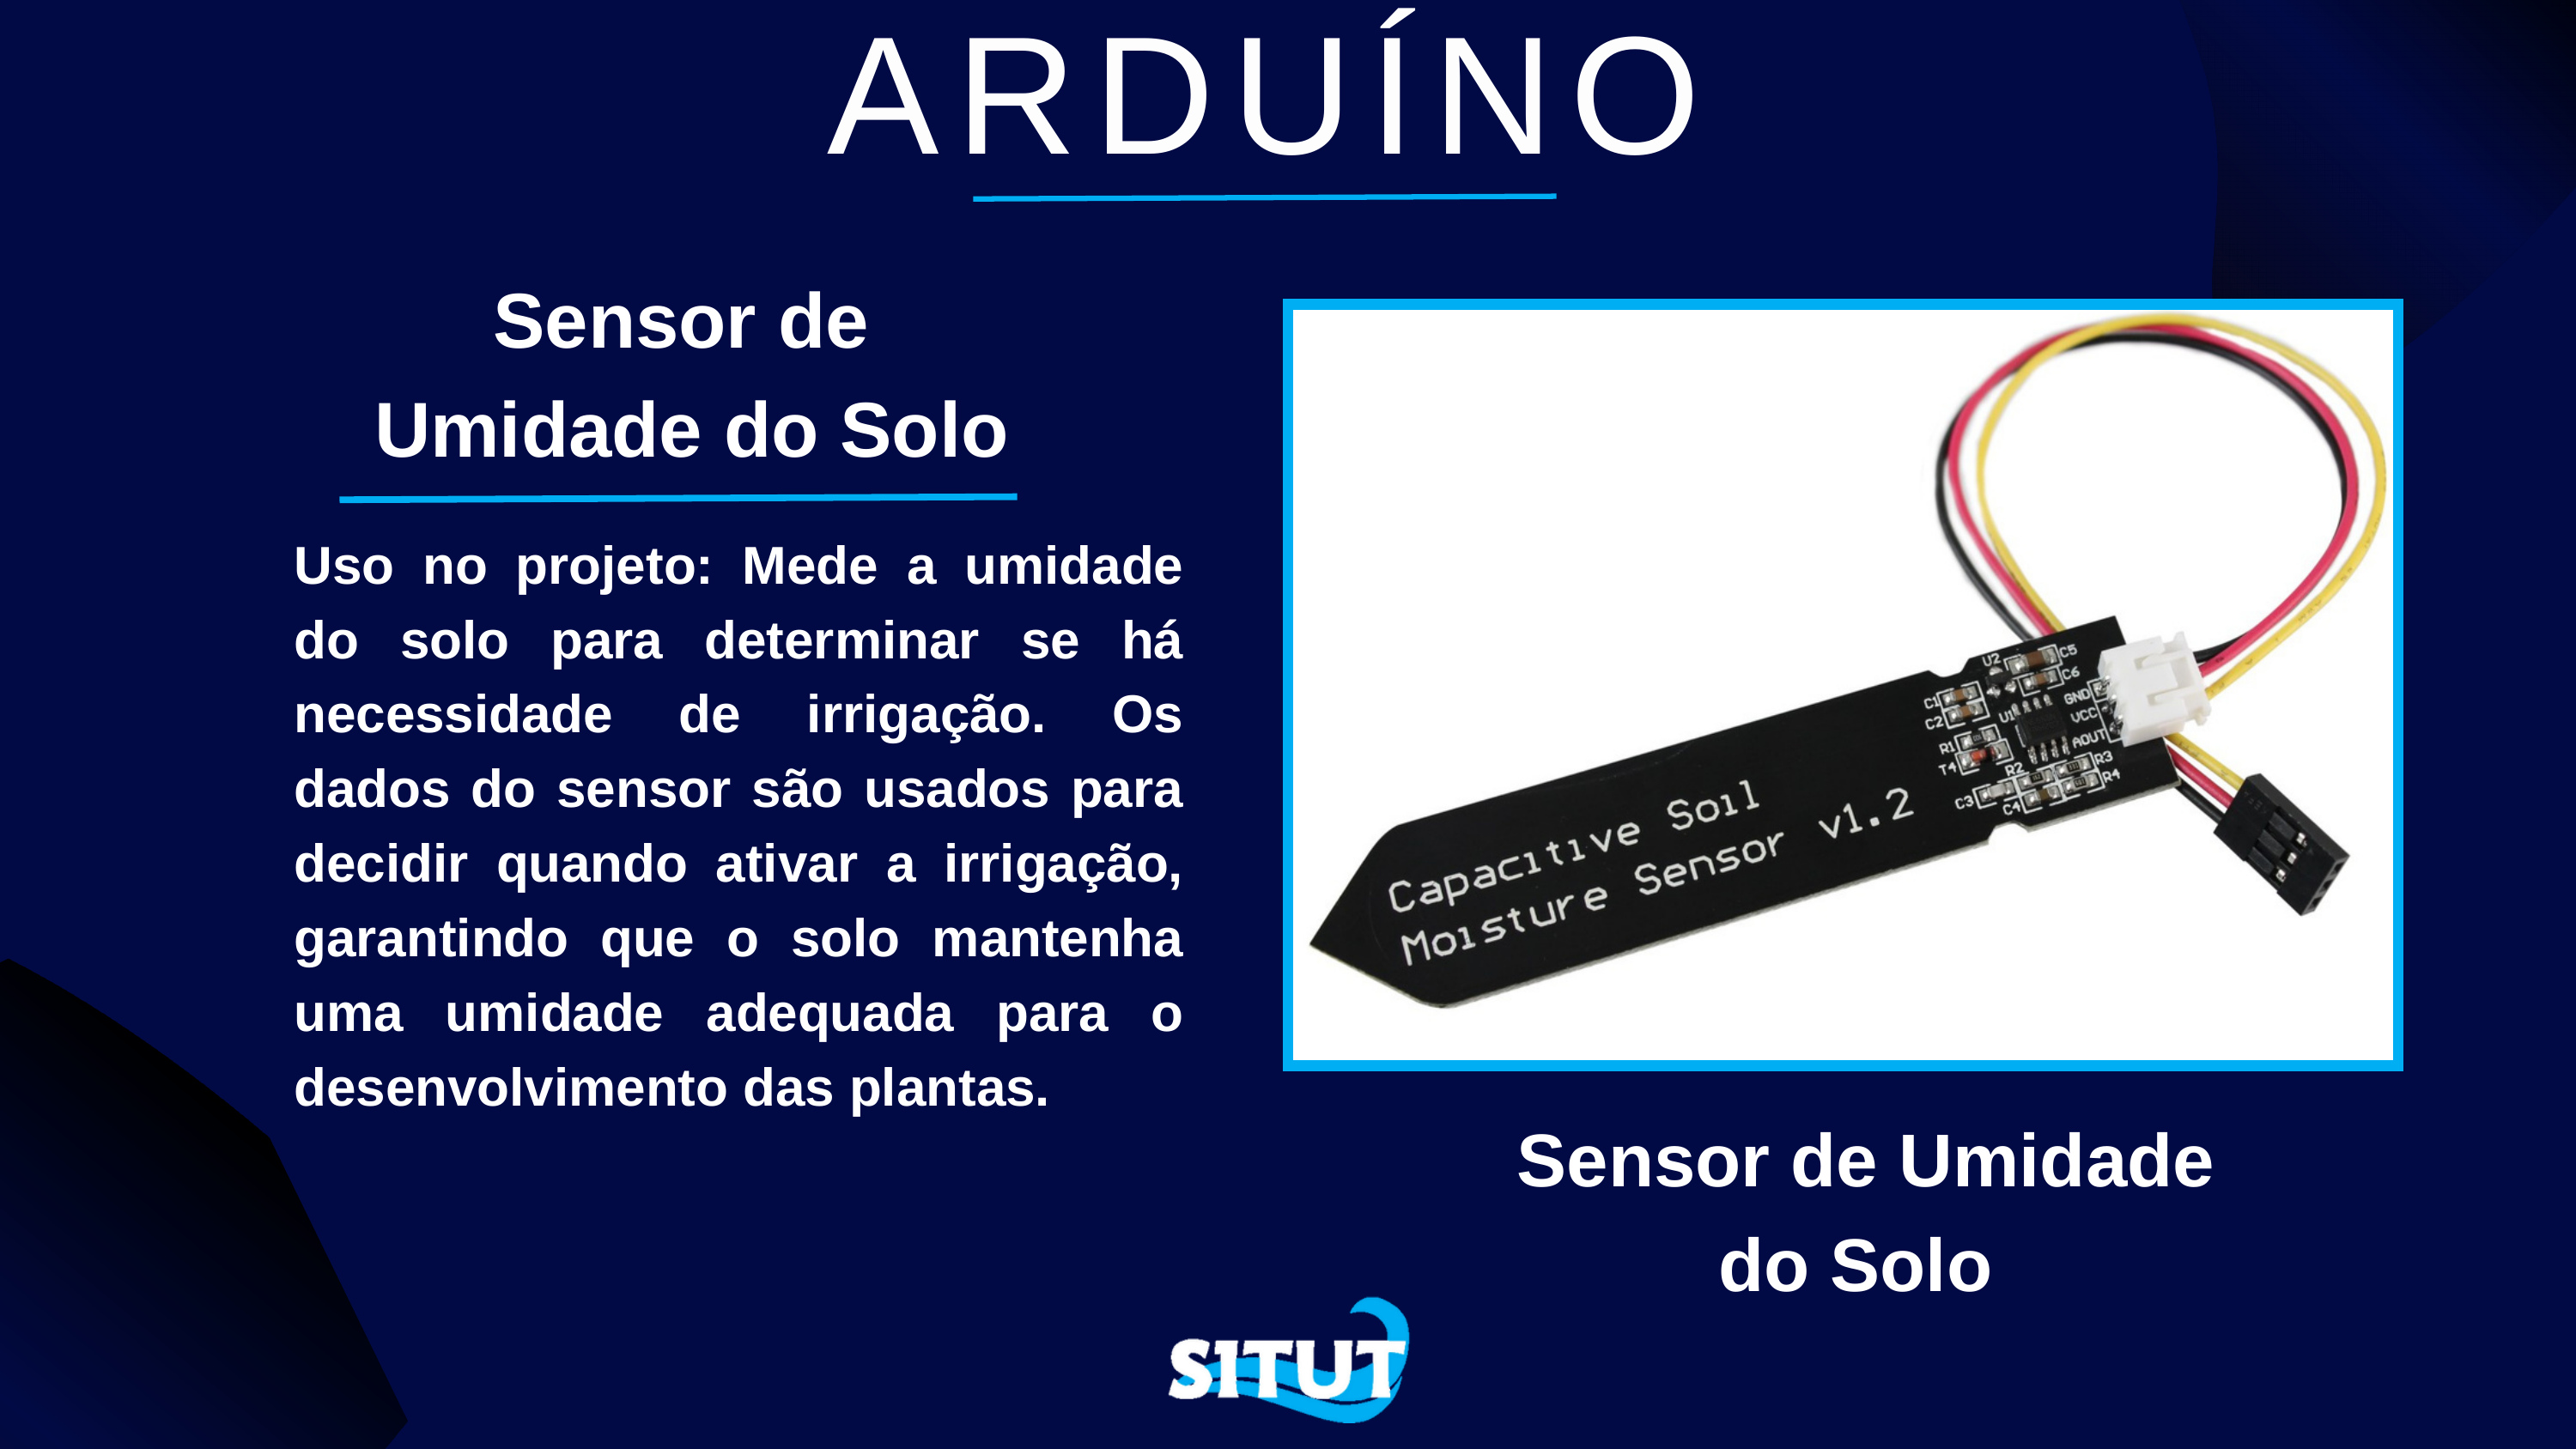

ARDUÍNO

Sensor de
Umidade do Solo

Uso no projeto: Mede a umidade do solo para determinar se há necessidade de irrigação. Os dados do sensor são usados para decidir quando ativar a irrigação, garantindo que o solo mantenha uma umidade adequada para o desenvolvimento das plantas.

Sensor de Umidade do Solo